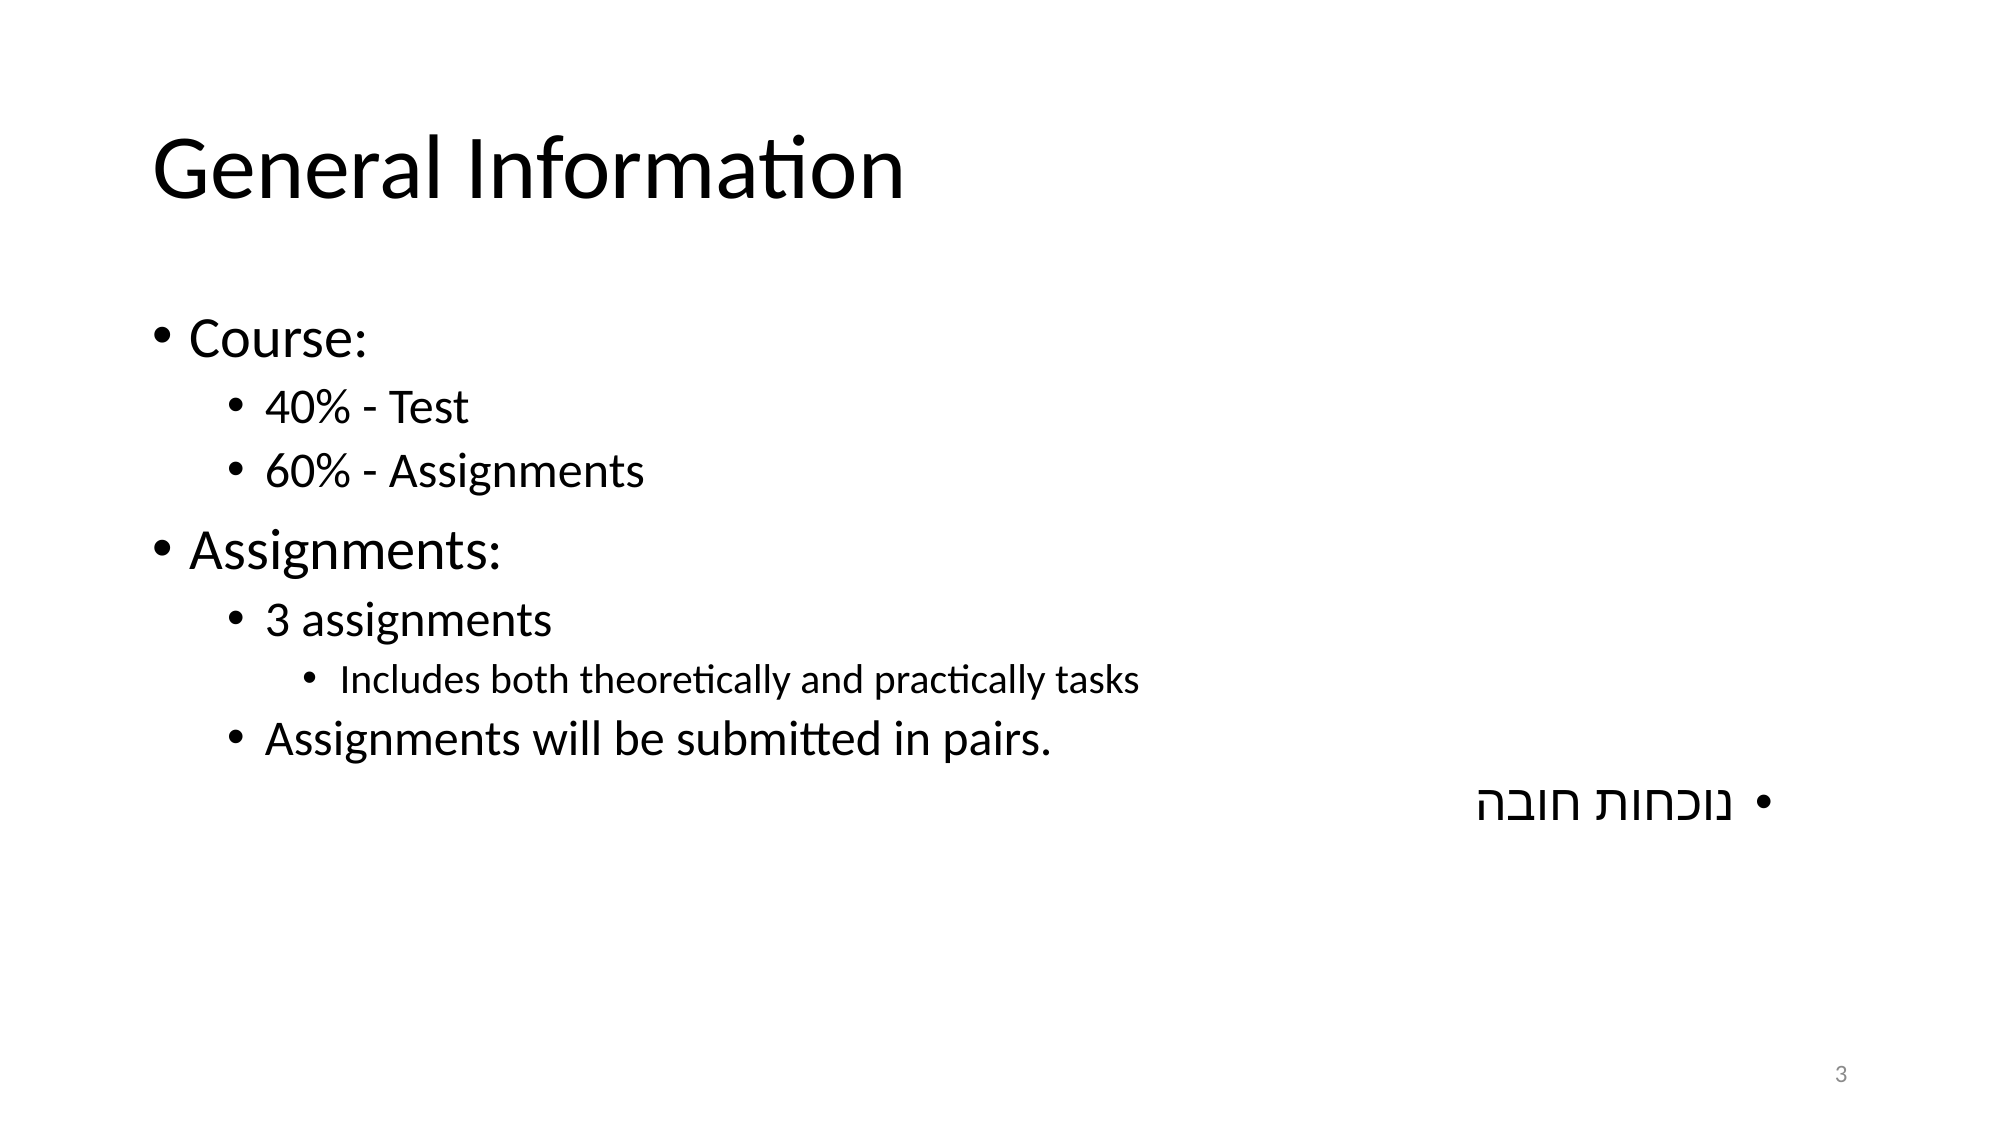

# General Information
Course:
40% - Test
60% - Assignments
Assignments:
3 assignments
Includes both theoretically and practically tasks
Assignments will be submitted in pairs.
נוכחות חובה

3